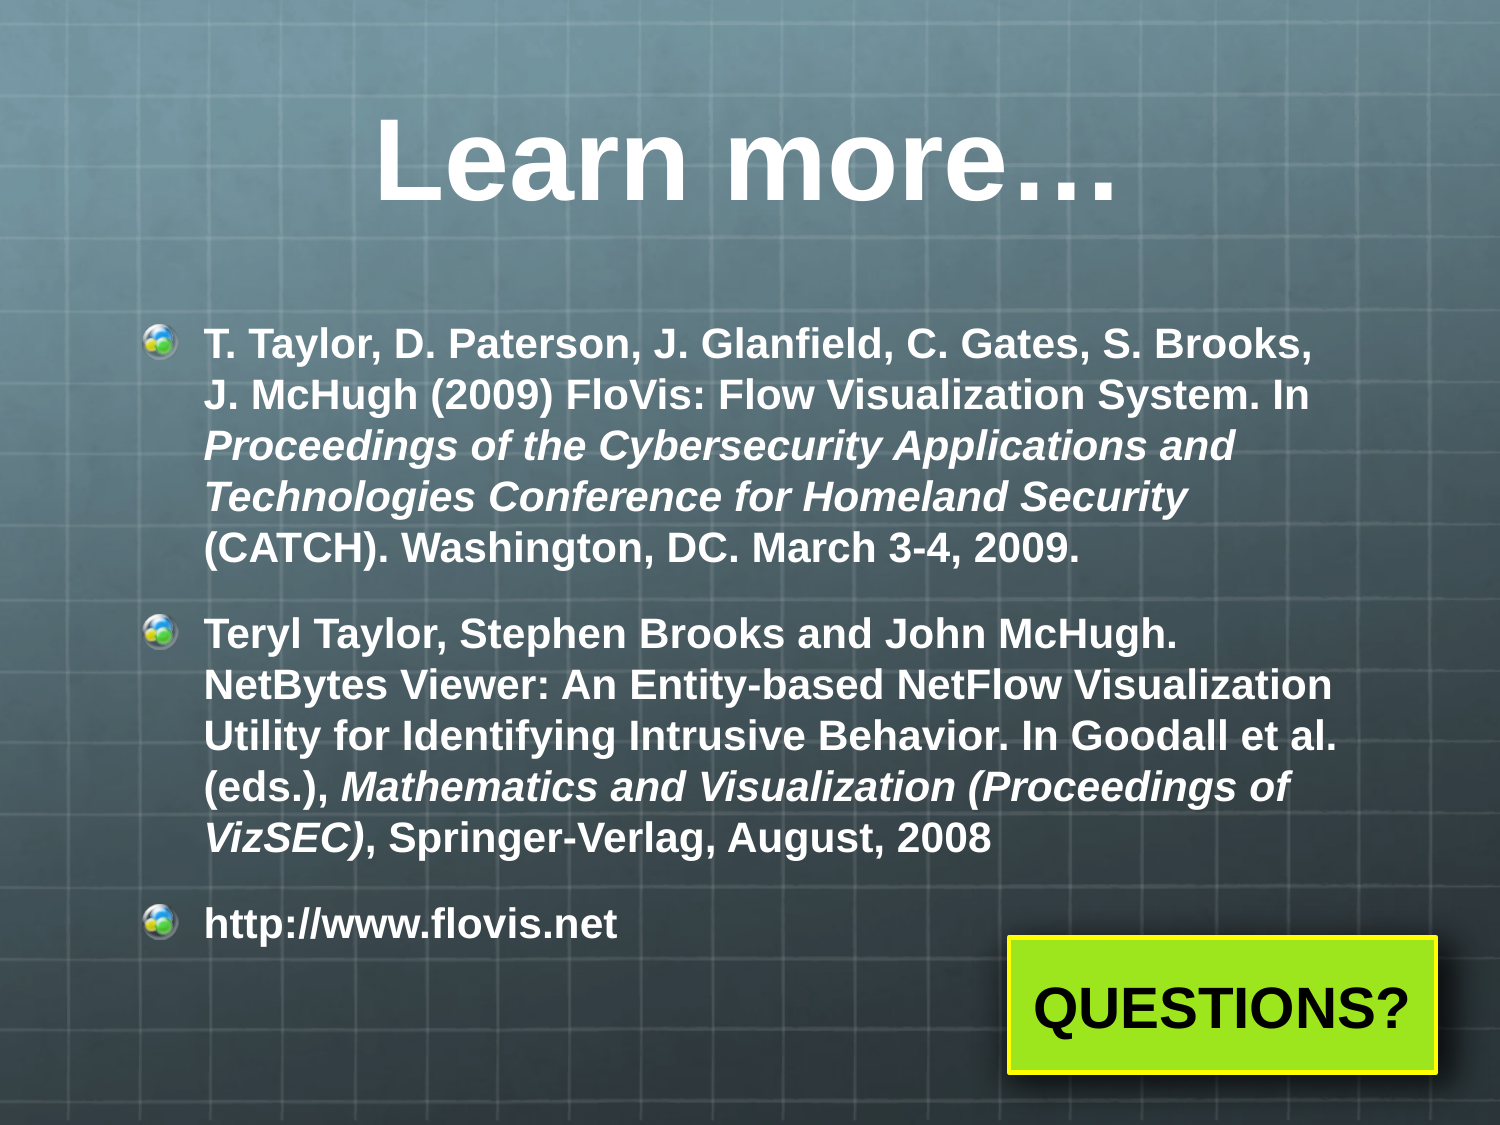

# Learn more…
T. Taylor, D. Paterson, J. Glanfield, C. Gates, S. Brooks, J. McHugh (2009) FloVis: Flow Visualization System. In Proceedings of the Cybersecurity Applications and Technologies Conference for Homeland Security (CATCH). Washington, DC. March 3-4, 2009.
Teryl Taylor, Stephen Brooks and John McHugh. NetBytes Viewer: An Entity-based NetFlow Visualization Utility for Identifying Intrusive Behavior. In Goodall et al. (eds.), Mathematics and Visualization (Proceedings of VizSEC), Springer-Verlag, August, 2008
http://www.flovis.net
QUESTIONS?